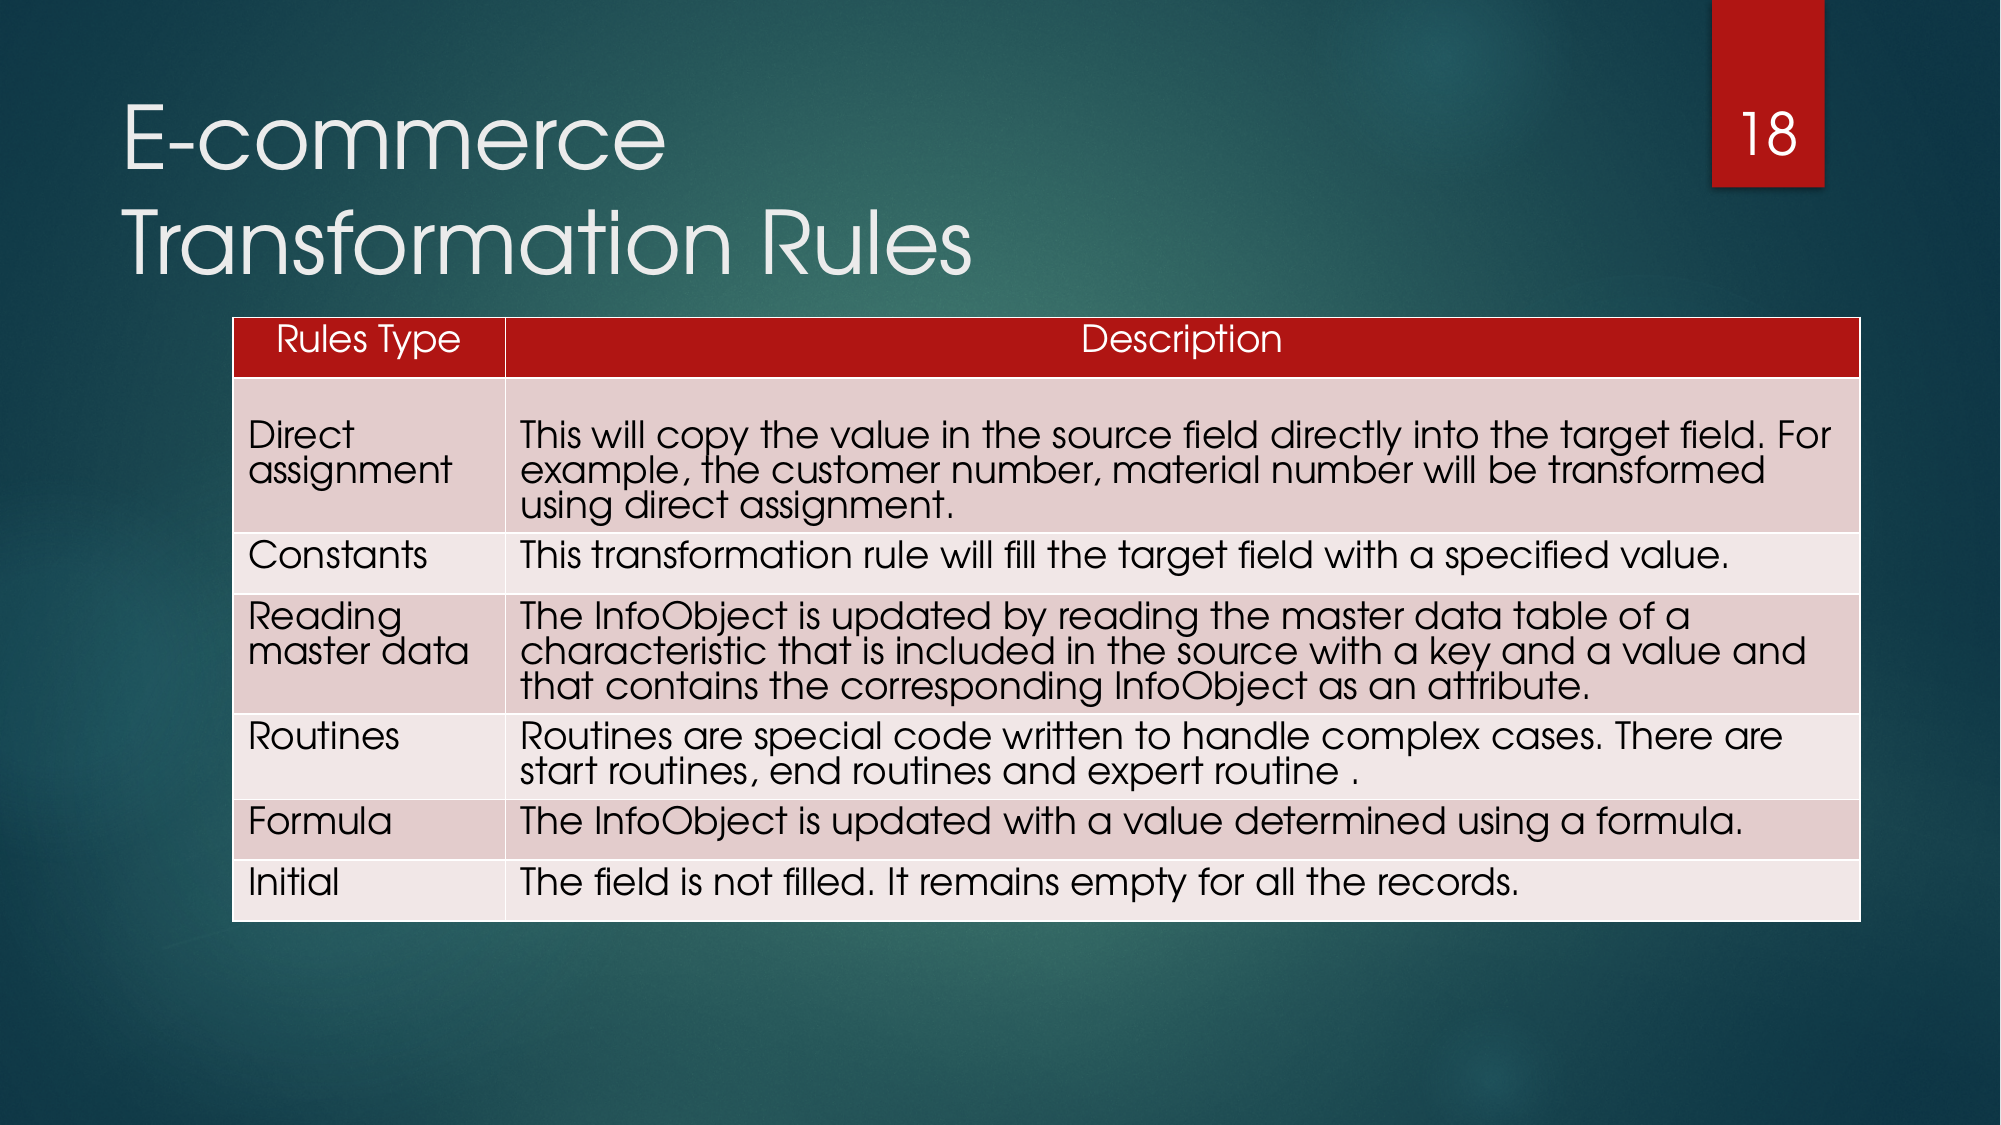

18
# E-commerce Transformation Rules
| Rules Type | Description |
| --- | --- |
| Direct assignment | This will copy the value in the source field directly into the target field. For example, the customer number, material number will be transformed using direct assignment. |
| Constants | This transformation rule will fill the target field with a specified value. |
| Reading master data | The InfoObject is updated by reading the master data table of a characteristic that is included in the source with a key and a value and that contains the corresponding InfoObject as an attribute. |
| Routines | Routines are special code written to handle complex cases. There are start routines, end routines and expert routine . |
| Formula | The InfoObject is updated with a value determined using a formula. |
| Initial | The field is not filled. It remains empty for all the records. |